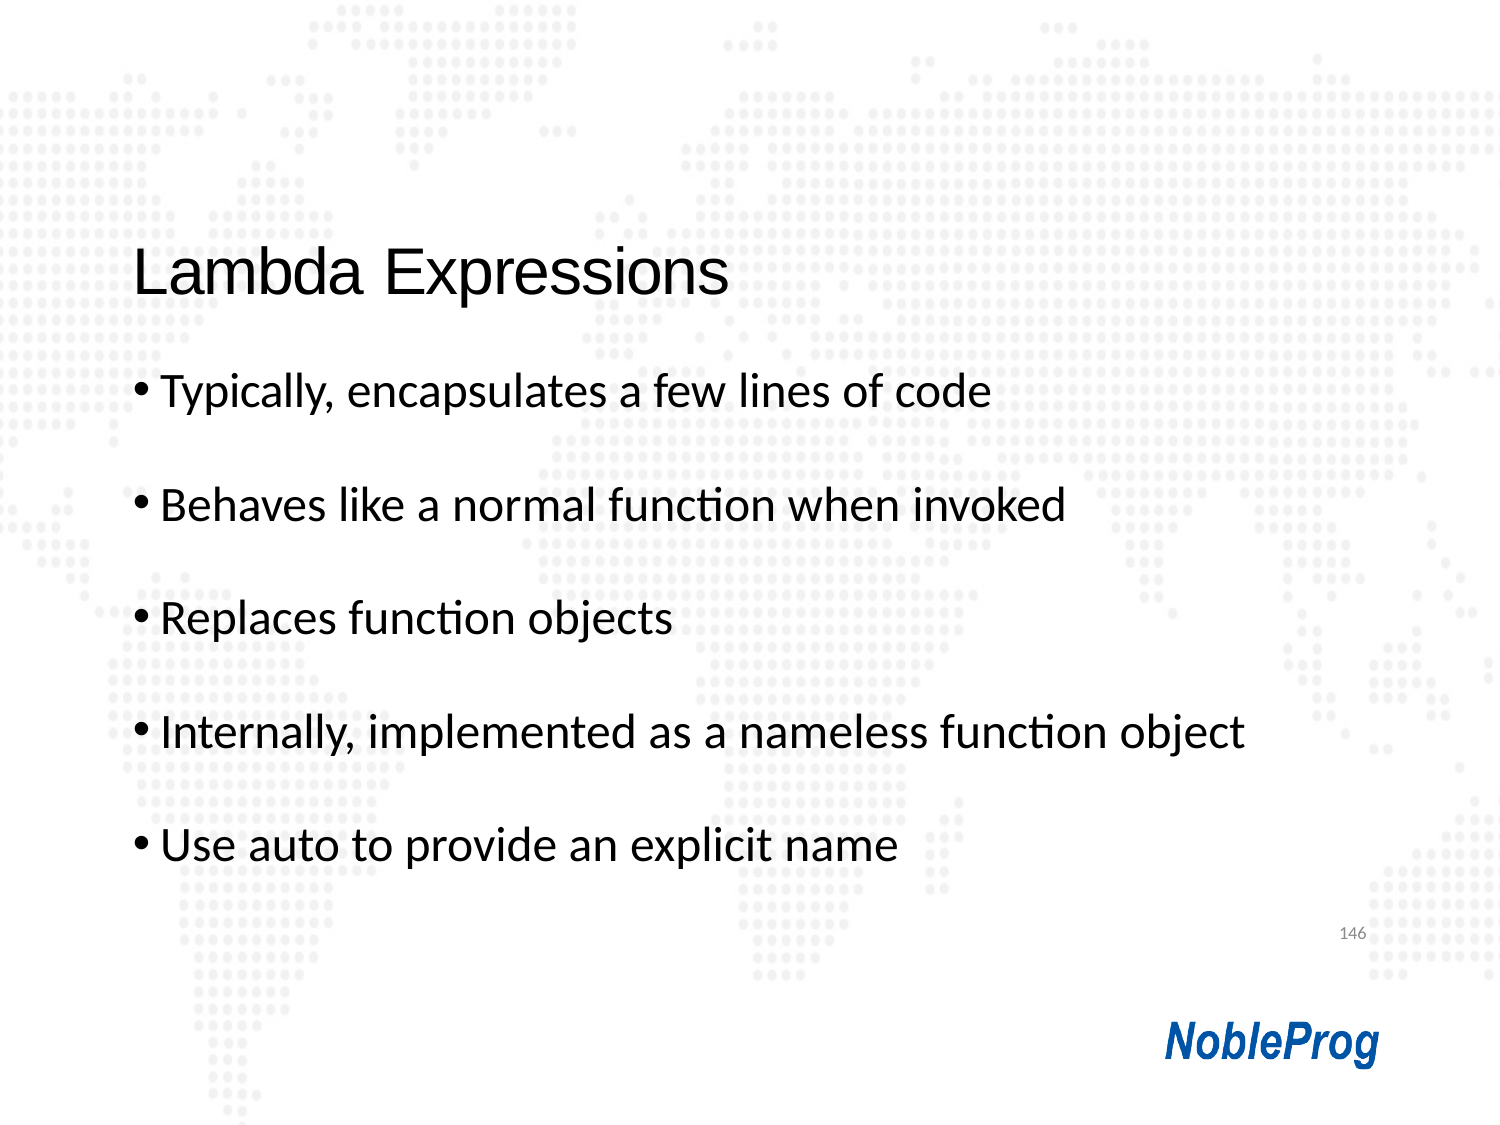

# Lambda Expressions
Typically, encapsulates a few lines of code

Behaves like a normal function when invoked

Replaces function objects

Internally, implemented as a nameless function object

Use auto to provide an explicit name
146